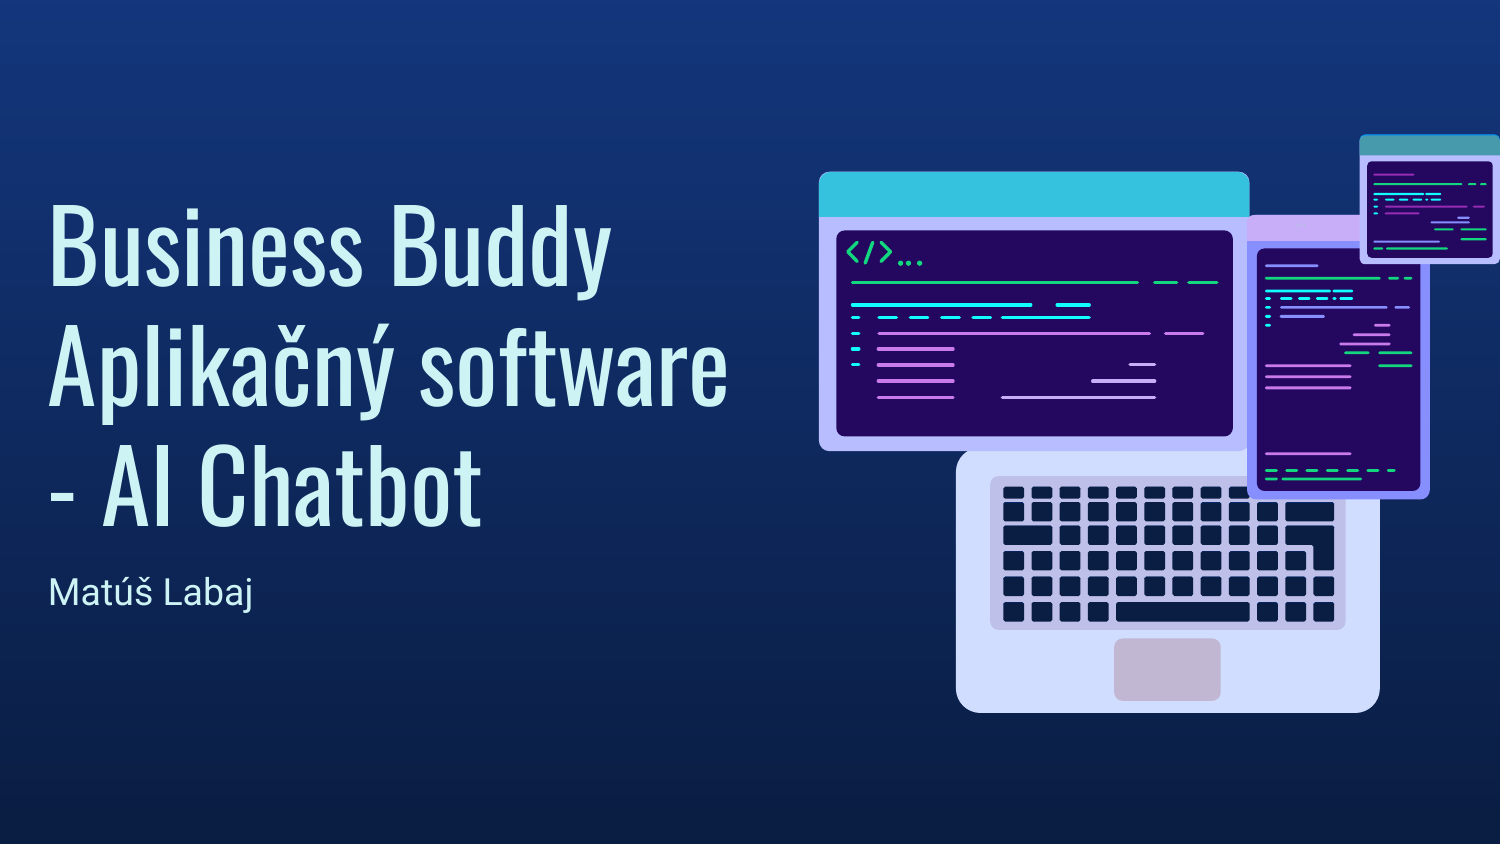

# Business Buddy
Aplikačný software - AI Chatbot

Matúš Labaj